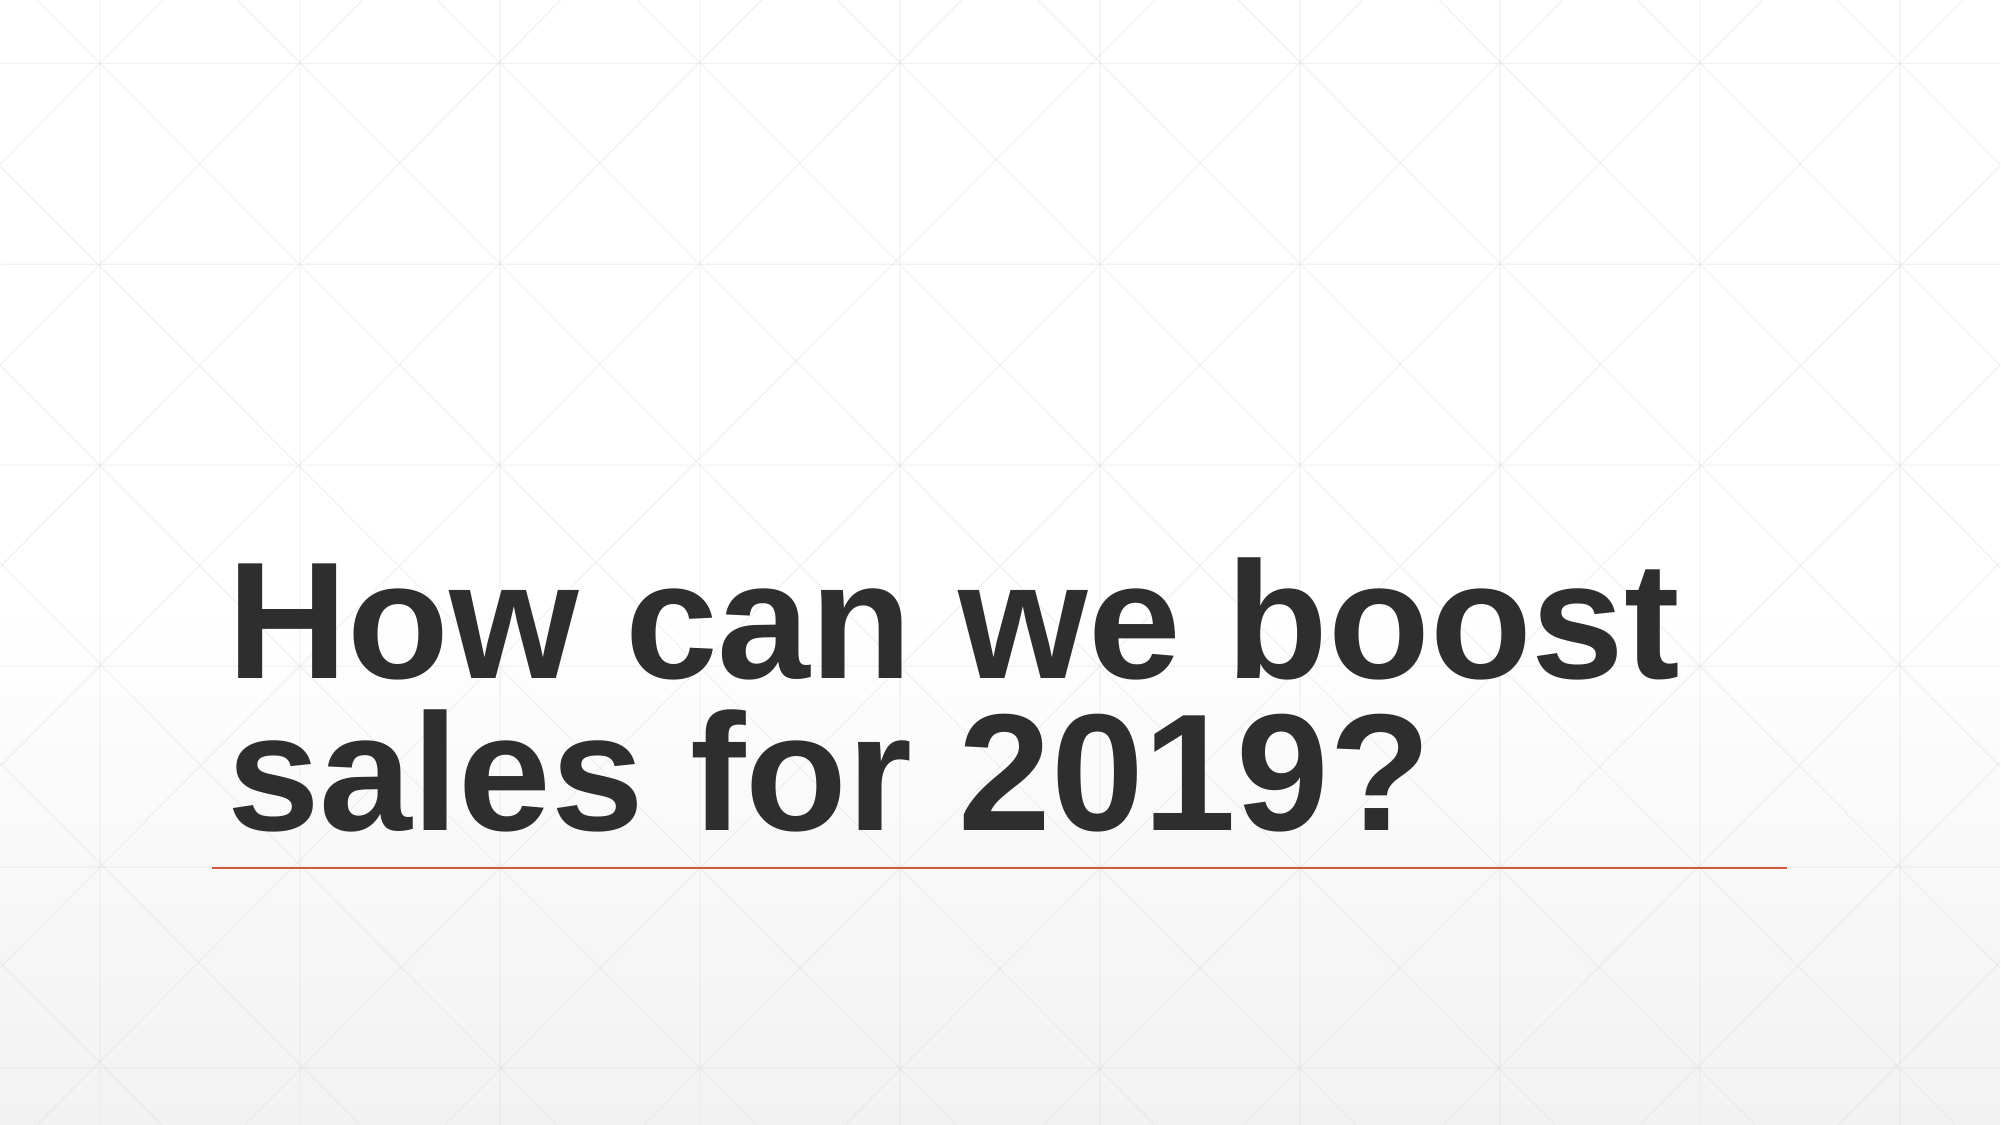

# How can we boost sales for 2019?